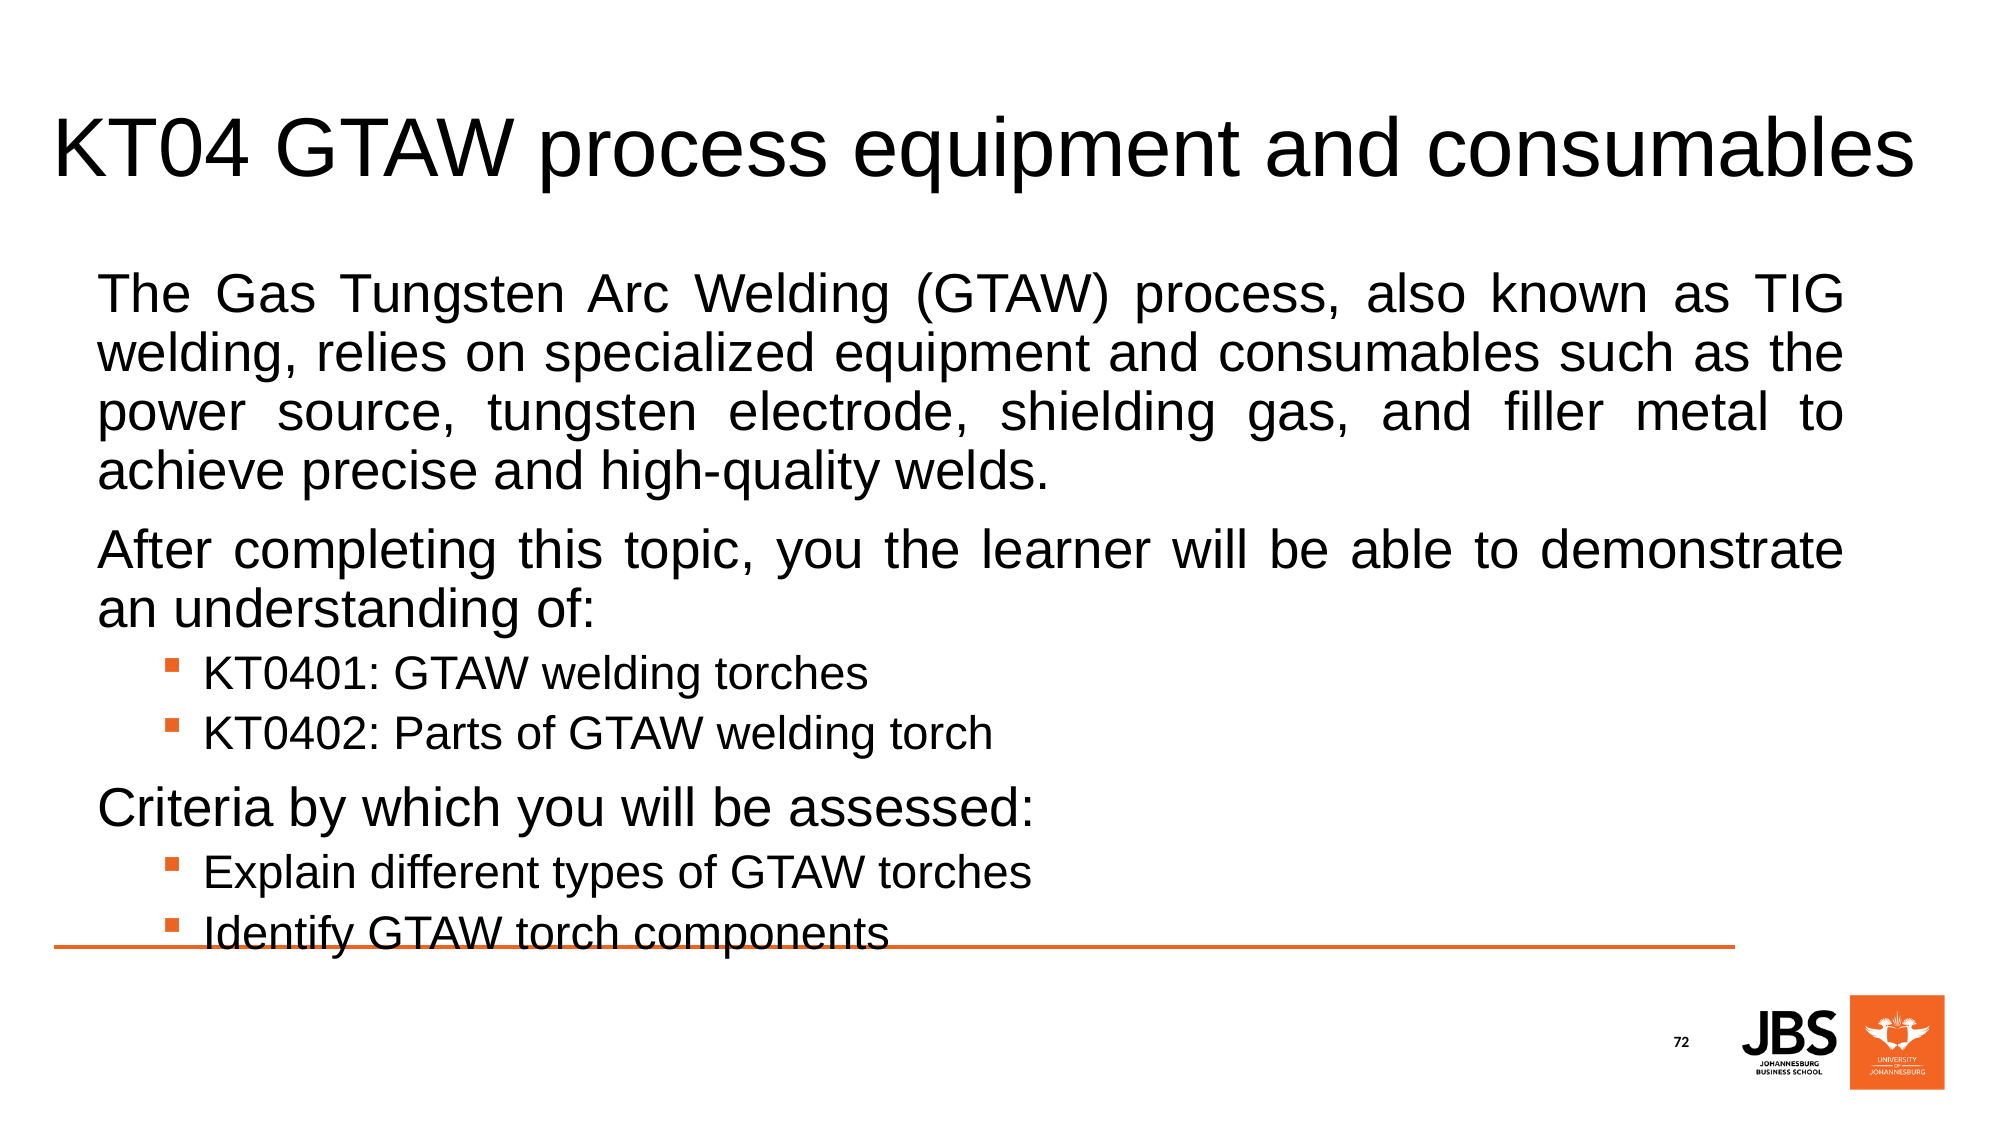

# KT04 GTAW process equipment and consumables
The Gas Tungsten Arc Welding (GTAW) process, also known as TIG welding, relies on specialized equipment and consumables such as the power source, tungsten electrode, shielding gas, and filler metal to achieve precise and high-quality welds.
After completing this topic, you the learner will be able to demonstrate an understanding of:
KT0401: GTAW welding torches
KT0402: Parts of GTAW welding torch
Criteria by which you will be assessed:
Explain different types of GTAW torches
Identify GTAW torch components